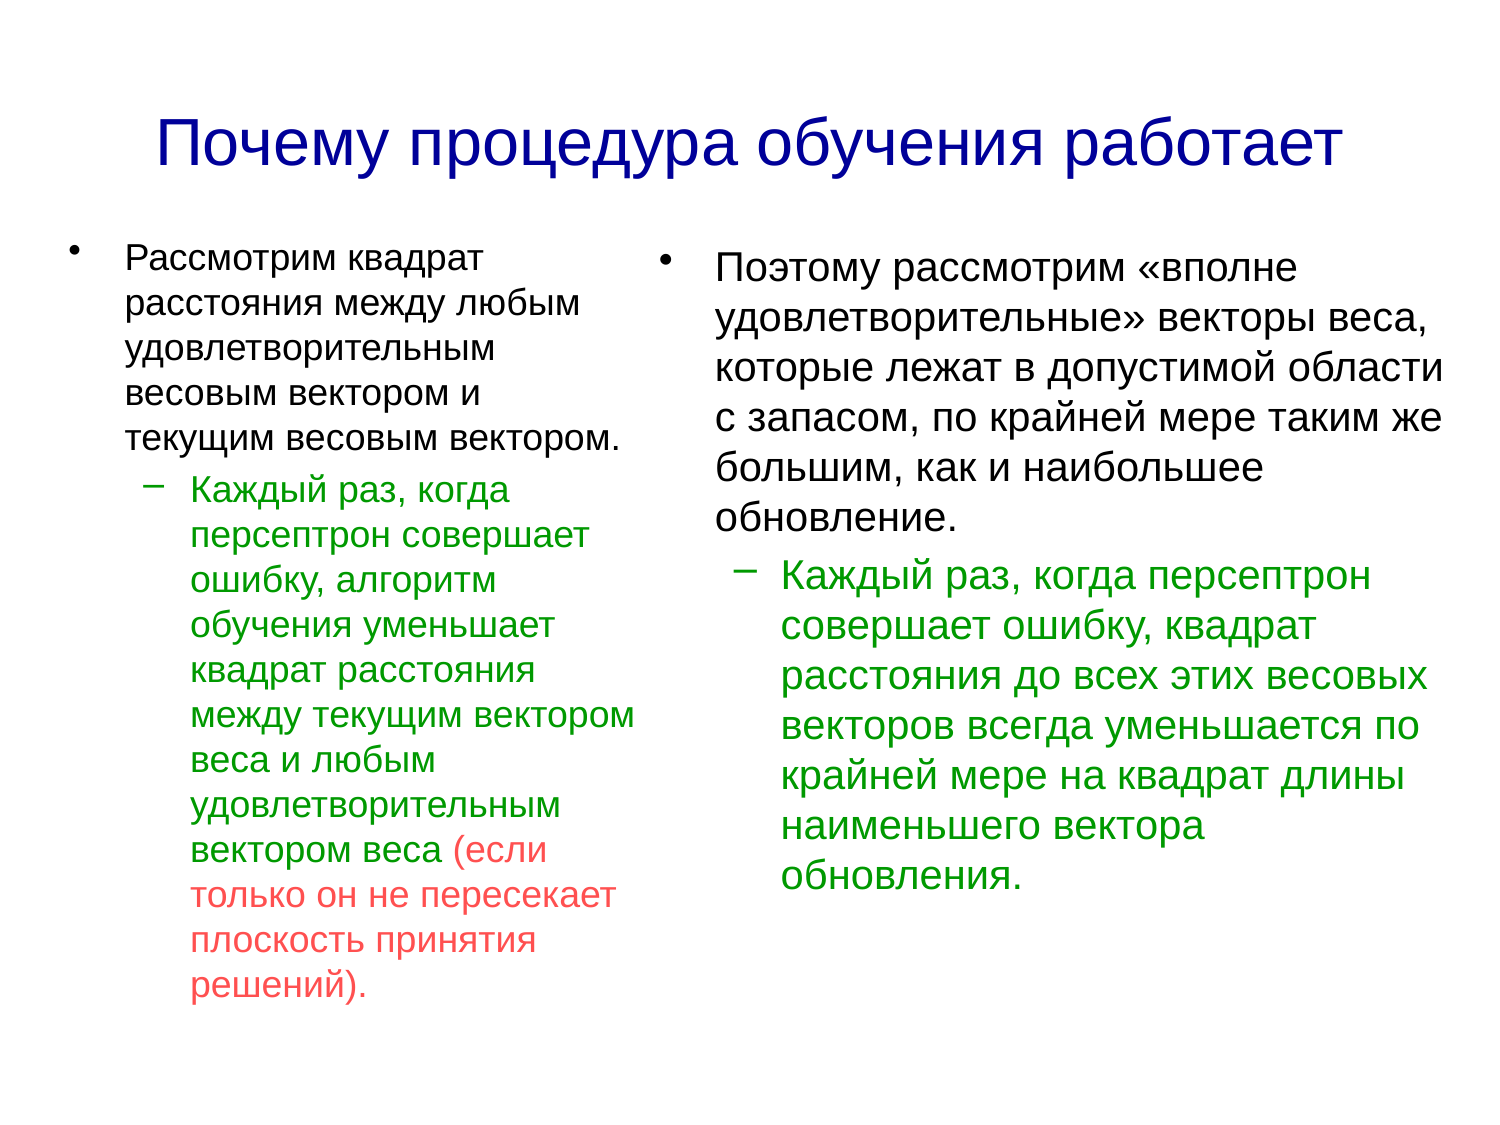

# Почему процедура обучения работает
Рассмотрим квадрат расстояния между любым удовлетворительным весовым вектором и текущим весовым вектором.
Каждый раз, когда персептрон совершает ошибку, алгоритм обучения уменьшает квадрат расстояния между текущим вектором веса и любым удовлетворительным вектором веса (если только он не пересекает плоскость принятия решений).
Поэтому рассмотрим «вполне удовлетворительные» векторы веса, которые лежат в допустимой области с запасом, по крайней мере таким же большим, как и наибольшее обновление.
Каждый раз, когда персептрон совершает ошибку, квадрат расстояния до всех этих весовых векторов всегда уменьшается по крайней мере на квадрат длины наименьшего вектора обновления.